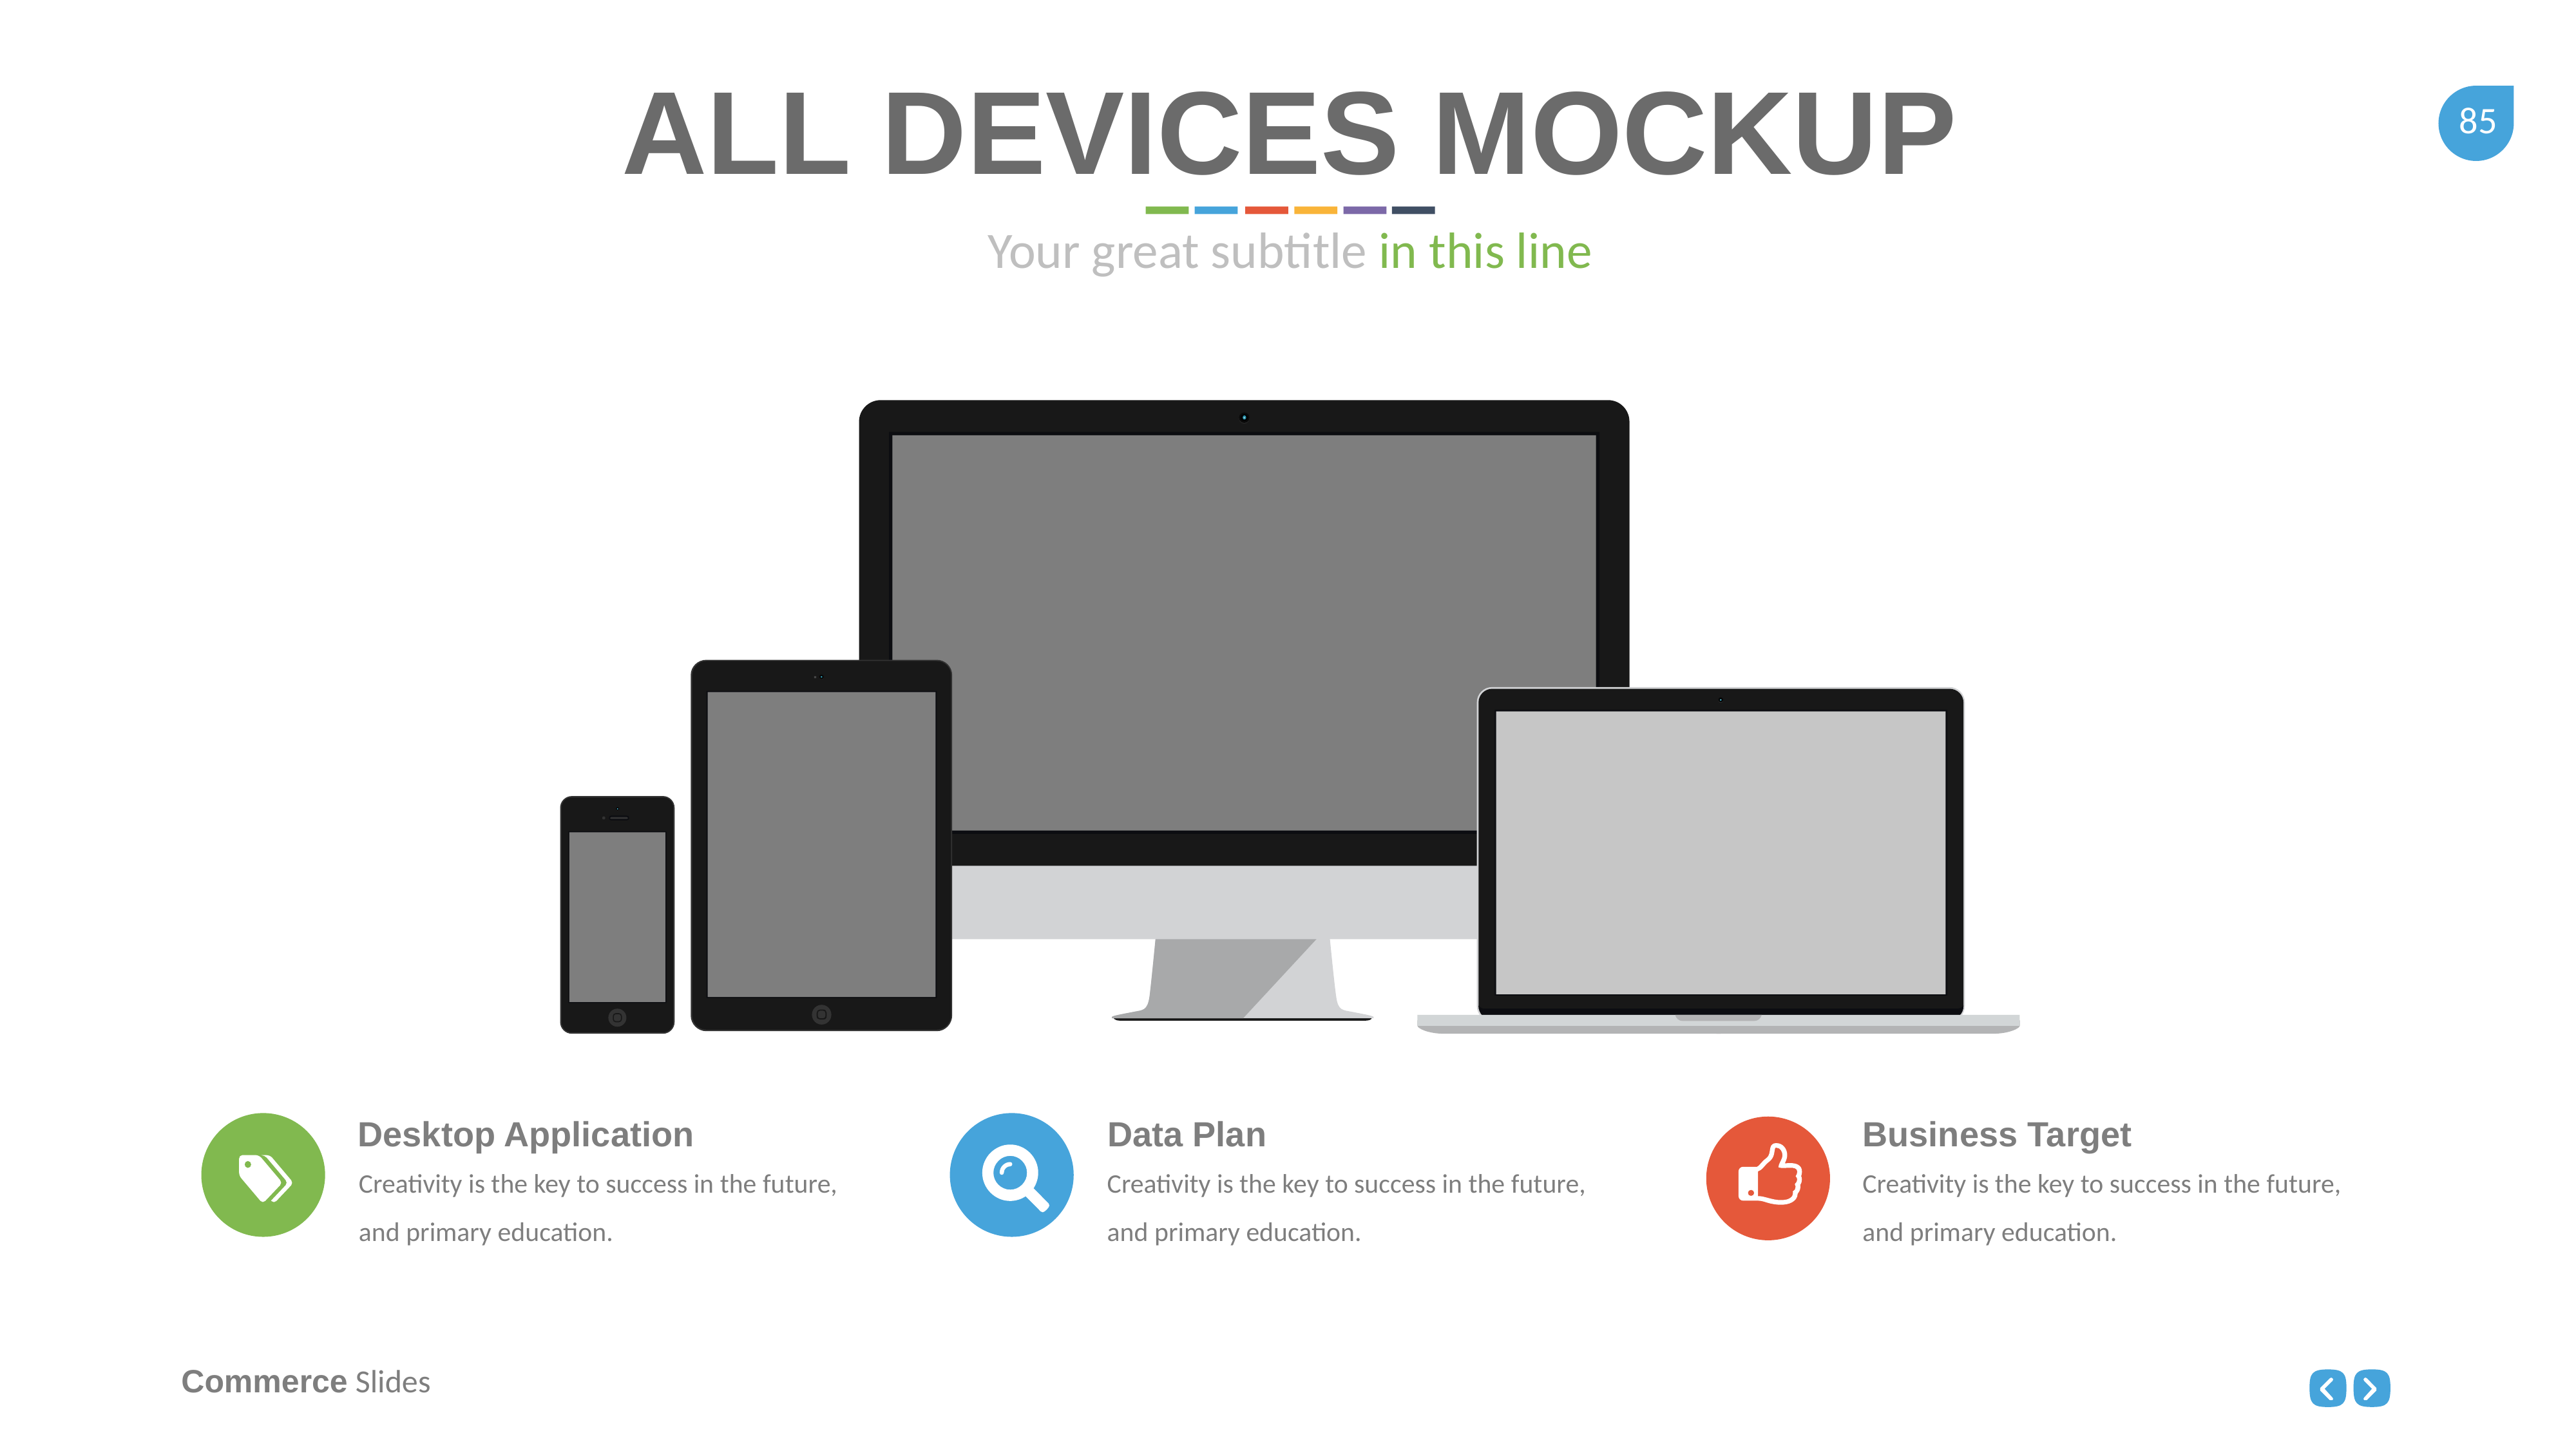

ALL DEVICES MOCKUP

Your great subtitle in this line

Desktop Application

Creativity is the key to success in the future, and primary education.

Data Plan

Creativity is the key to success in the future, and primary education.

Business Target

Creativity is the key to success in the future, and primary education.